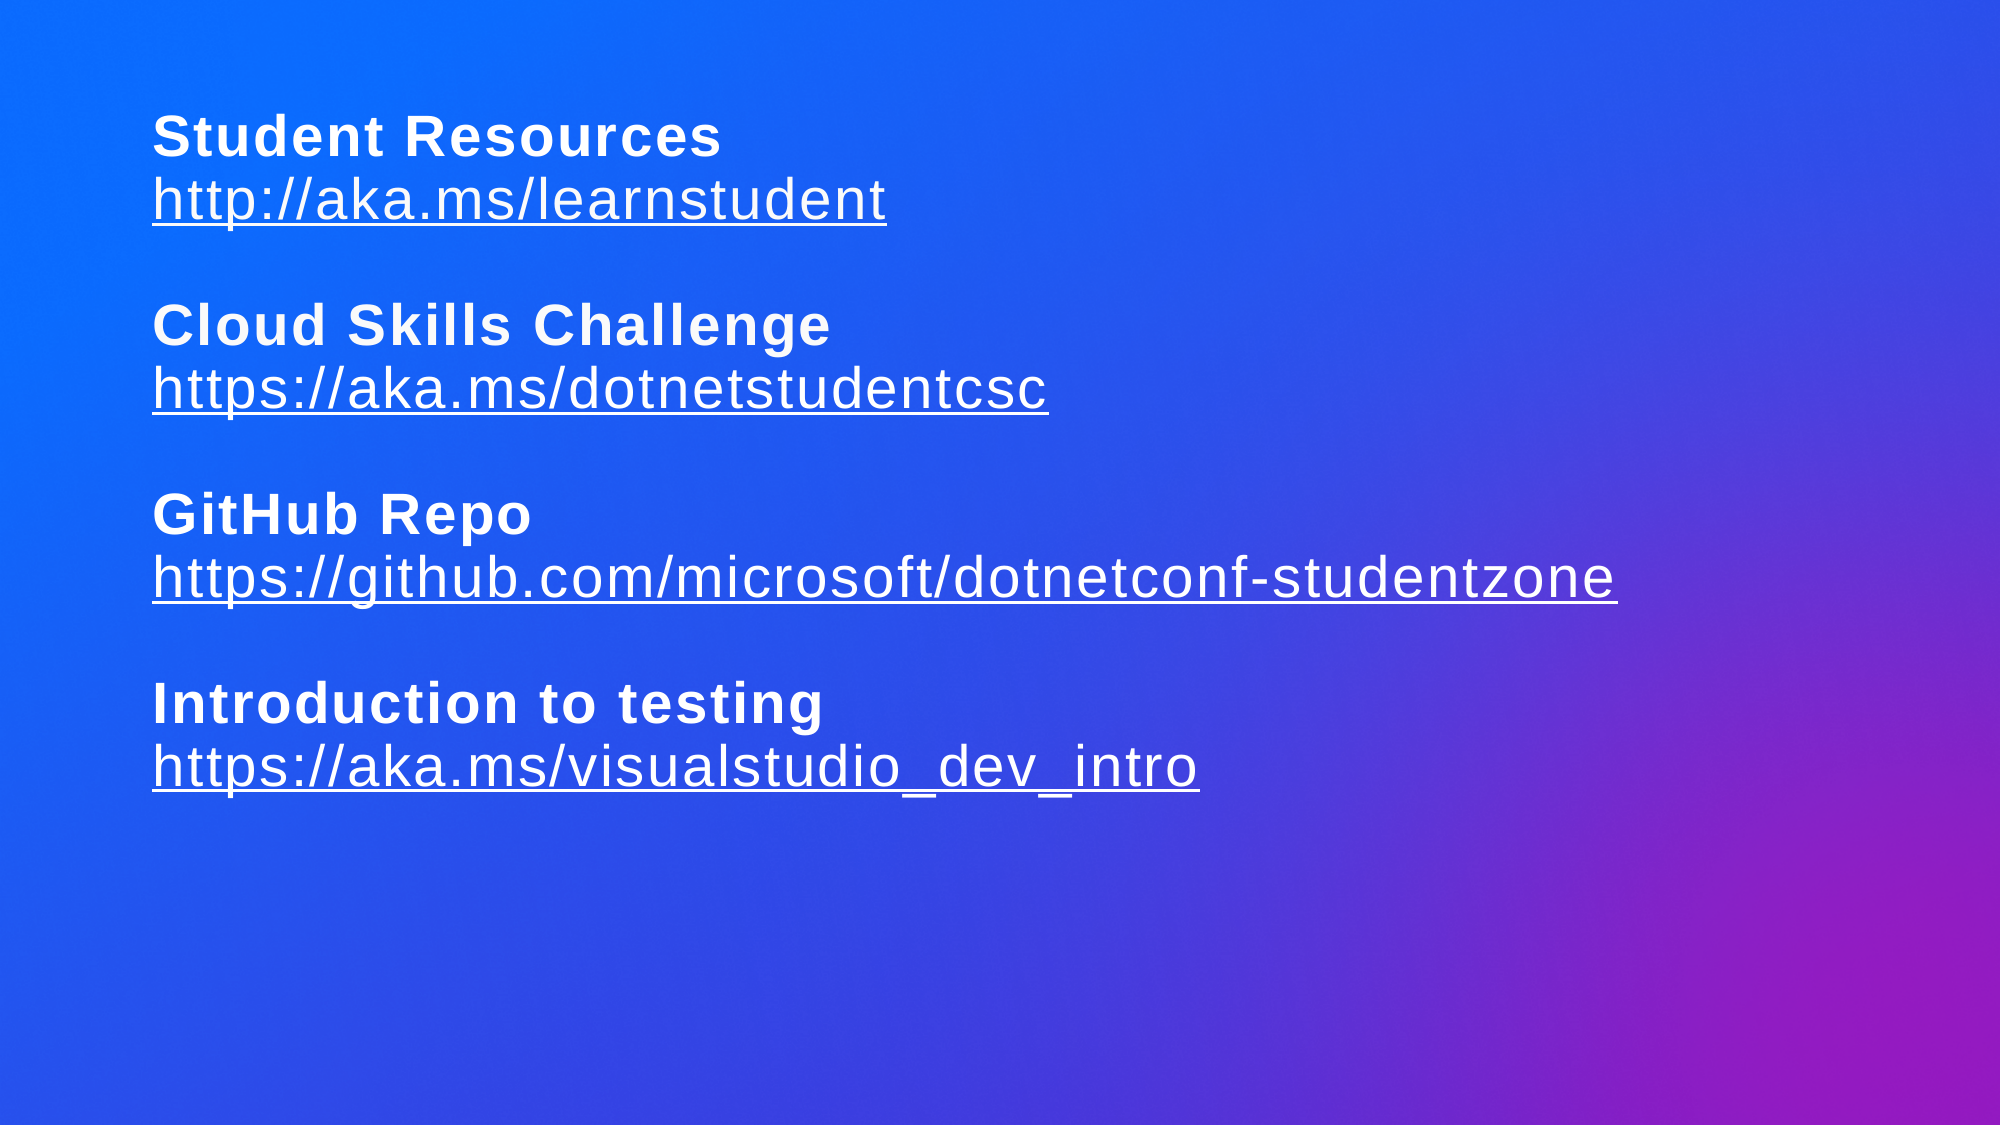

# Student Resources http://aka.ms/learnstudent Cloud Skills Challenge  https://aka.ms/dotnetstudentcsc   GitHub Repo https://github.com/microsoft/dotnetconf-studentzone   Introduction to testing https://aka.ms/visualstudio_dev_intro